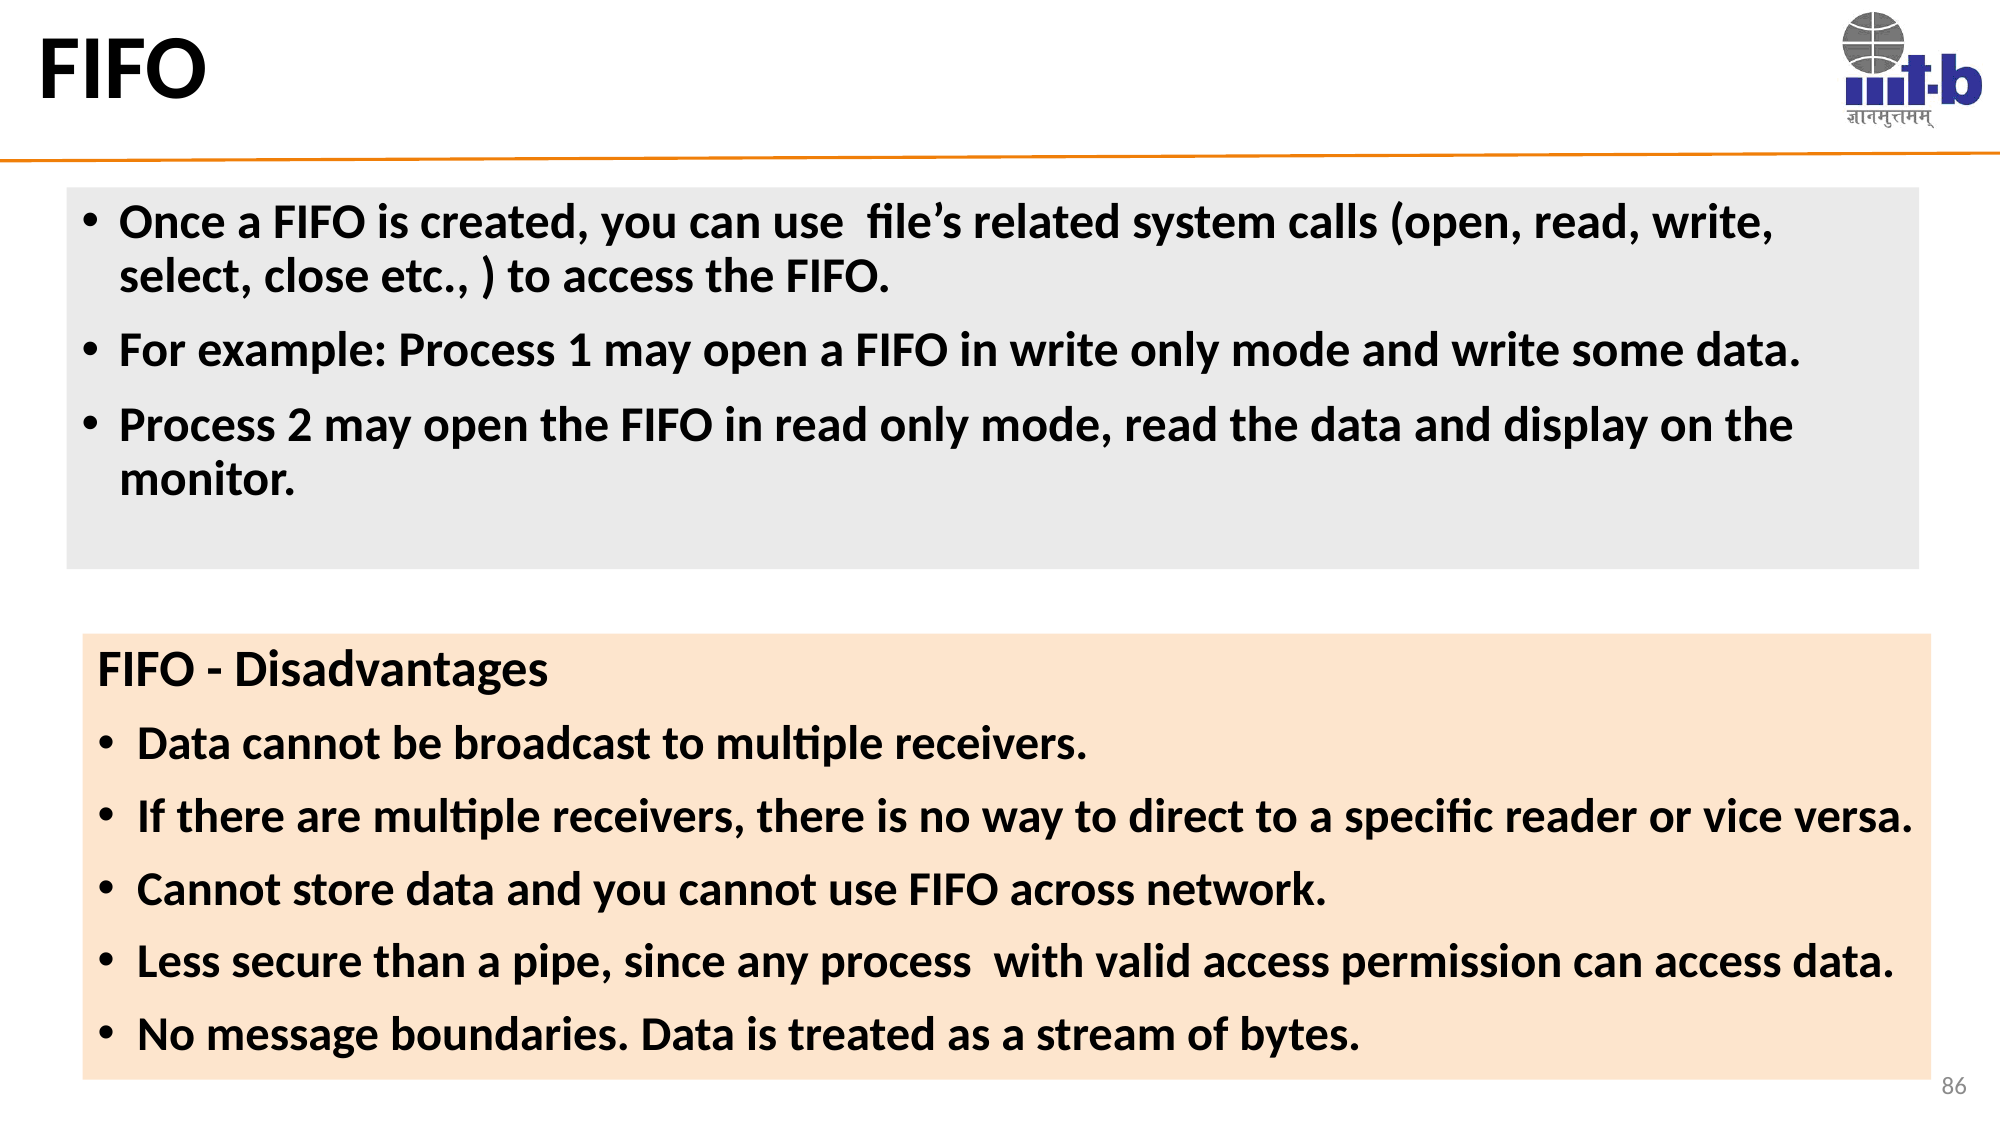

# FIFO
Once a FIFO is created, you can use  file’s related system calls (open, read, write, select, close etc., ) to access the FIFO.
For example: Process 1 may open a FIFO in write only mode and write some data.
Process 2 may open the FIFO in read only mode, read the data and display on the monitor.
FIFO - Disadvantages
Data cannot be broadcast to multiple receivers.
If there are multiple receivers, there is no way to direct to a specific reader or vice versa.
Cannot store data and you cannot use FIFO across network.
Less secure than a pipe, since any process  with valid access permission can access data.
No message boundaries. Data is treated as a stream of bytes.

86